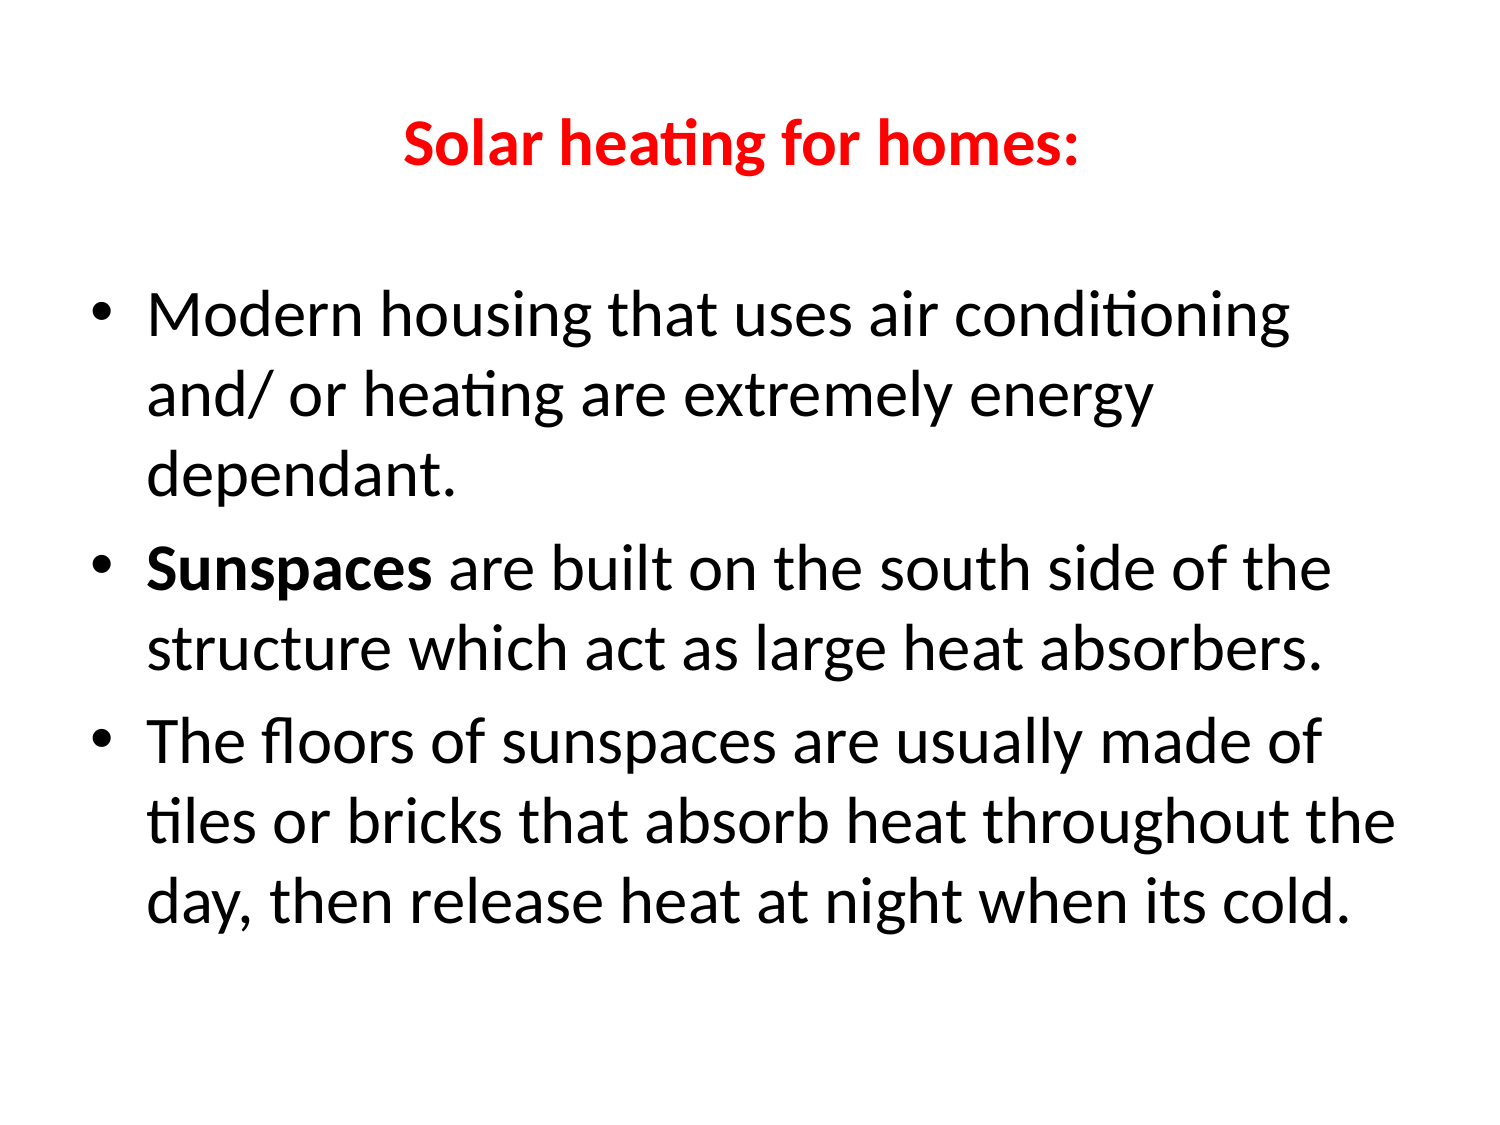

# Solar heating for homes:
Modern housing that uses air conditioning and/ or heating are extremely energy dependant.
Sunspaces are built on the south side of the structure which act as large heat absorbers.
The floors of sunspaces are usually made of tiles or bricks that absorb heat throughout the day, then release heat at night when its cold.